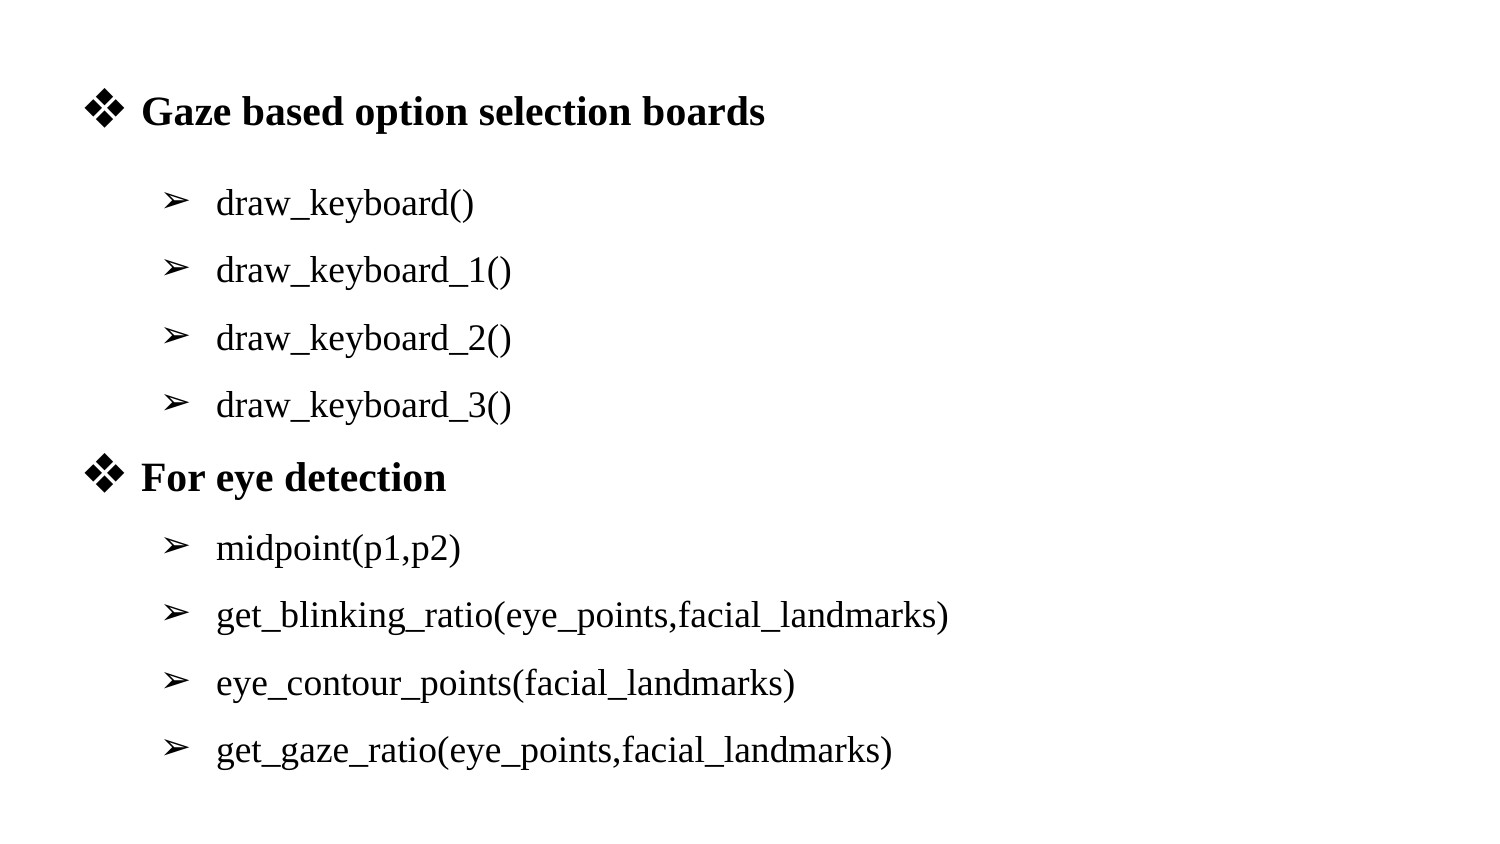

Gaze based option selection boards
draw_keyboard()
draw_keyboard_1()
draw_keyboard_2()
draw_keyboard_3()
For eye detection
midpoint(p1,p2)
get_blinking_ratio(eye_points,facial_landmarks)
eye_contour_points(facial_landmarks)
get_gaze_ratio(eye_points,facial_landmarks)
#